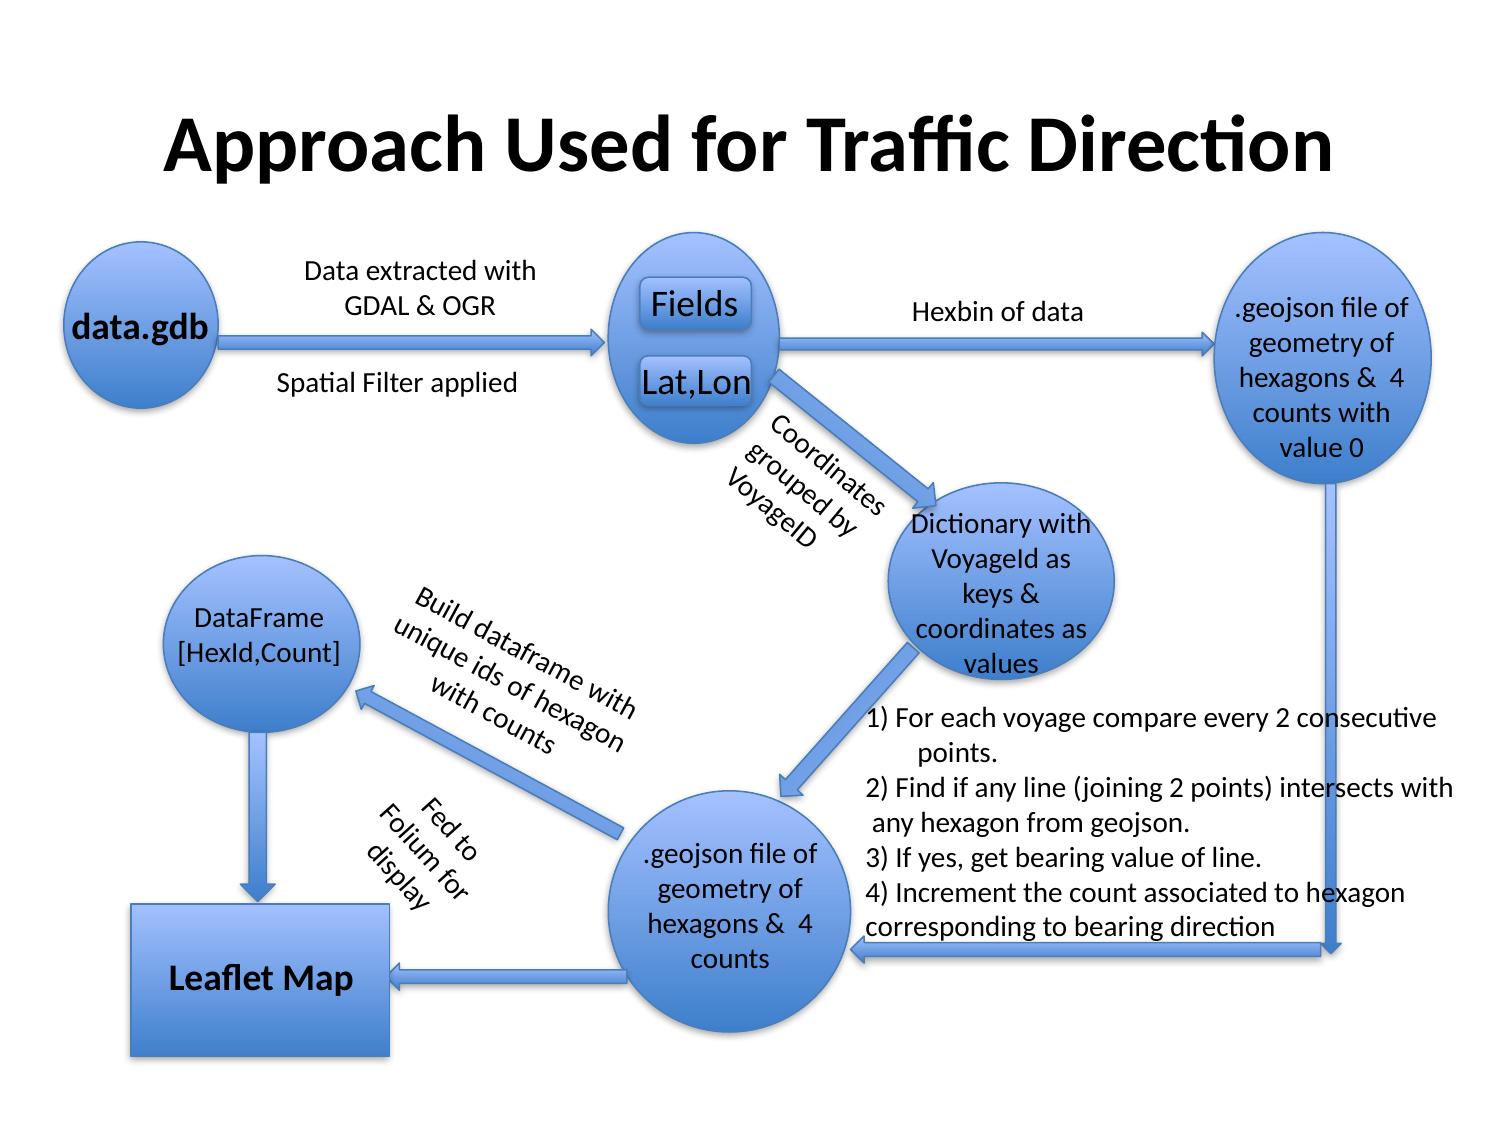

# Approach Used for Traffic Direction

Data extracted with GDAL & OGR
Fields

.geojson file of geometry of hexagons &  4 counts with value 0

Hexbin of data
data.gdb

Lat,Lon
Spatial Filter applied

Coordinates grouped by VoyageID

Dictionary with VoyageId as keys & coordinates as values

DataFrame
[HexId,Count]
Build dataframe with unique ids of hexagon with counts
1) For each voyage compare every 2 consecutive            points.
2) Find if any line (joining 2 points) intersects with  any hexagon from geojson.
3) If yes, get bearing value of line.
4) Increment the count associated to hexagon corresponding to bearing direction

Fed to Folium for display
.geojson file of geometry of hexagons &  4 counts

Leaflet Map